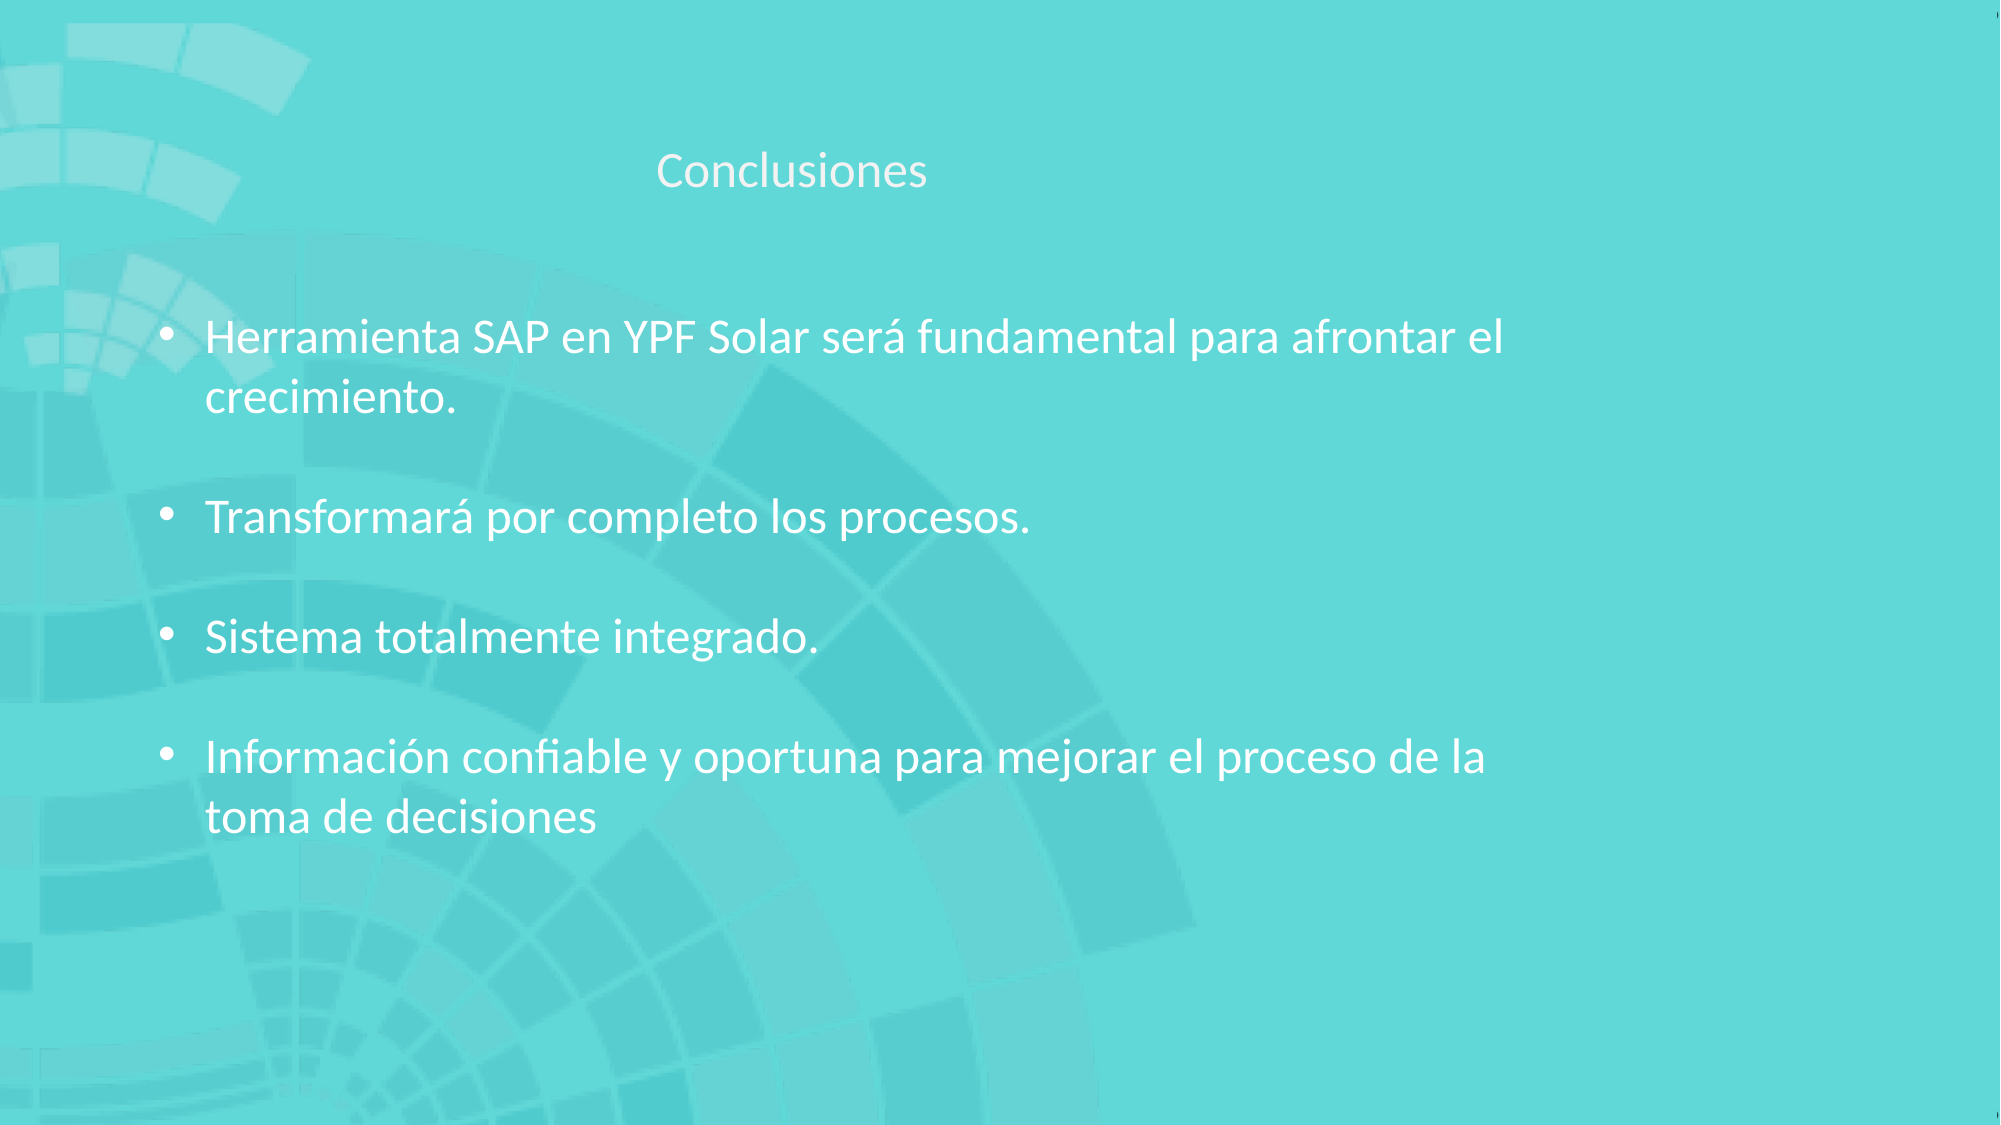

# Conclusiones
Herramienta SAP en YPF Solar será fundamental para afrontar el crecimiento.

Transformará por completo los procesos.

Sistema totalmente integrado.

Información confiable y oportuna para mejorar el proceso de la toma de decisiones